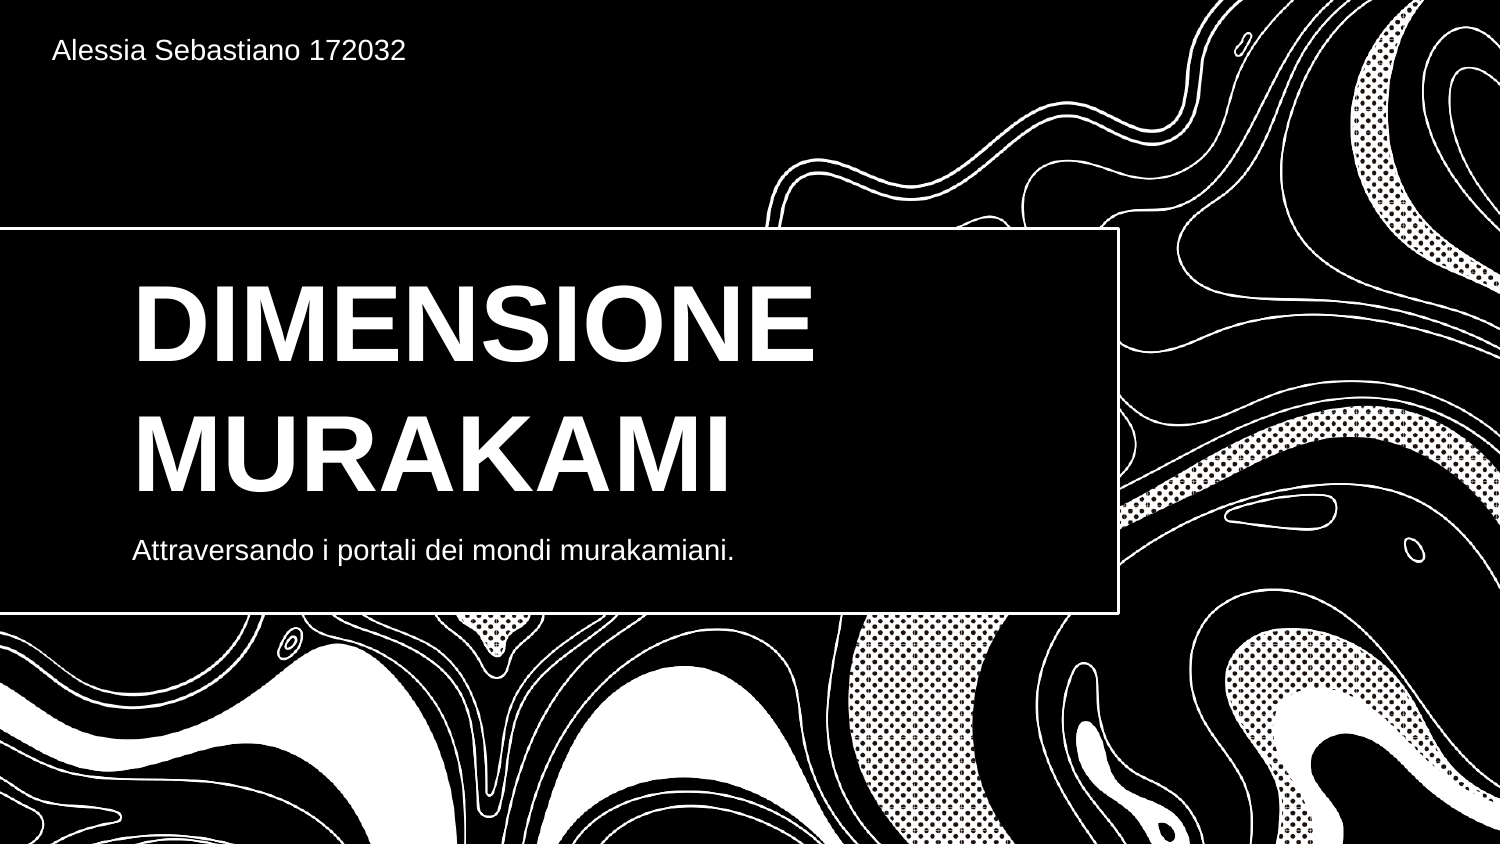

Alessia Sebastiano 172032
# DIMENSIONE MURAKAMI
Attraversando i portali dei mondi murakamiani.